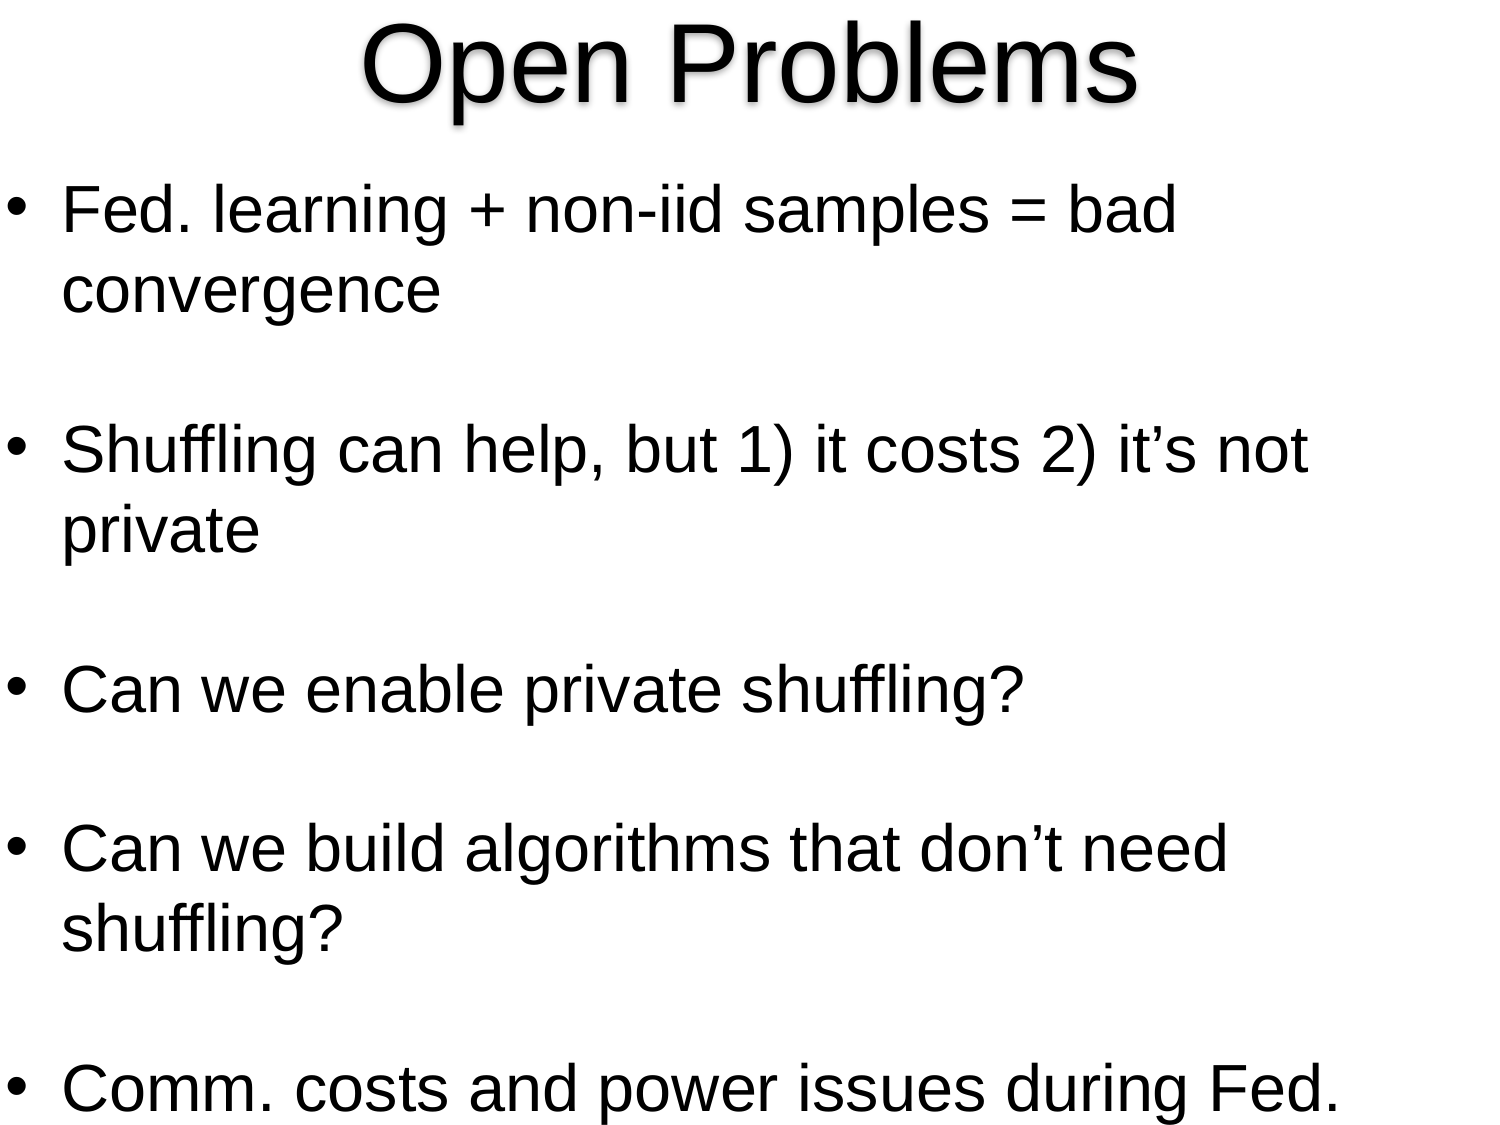

Open Problems
Fed. learning + non-iid samples = bad convergence

Shuffling can help, but 1) it costs 2) it’s not private

Can we enable private shuffling?

Can we build algorithms that don’t need shuffling?

Comm. costs and power issues during Fed. Learning

Privacy issue: Model Leaking Information about data?